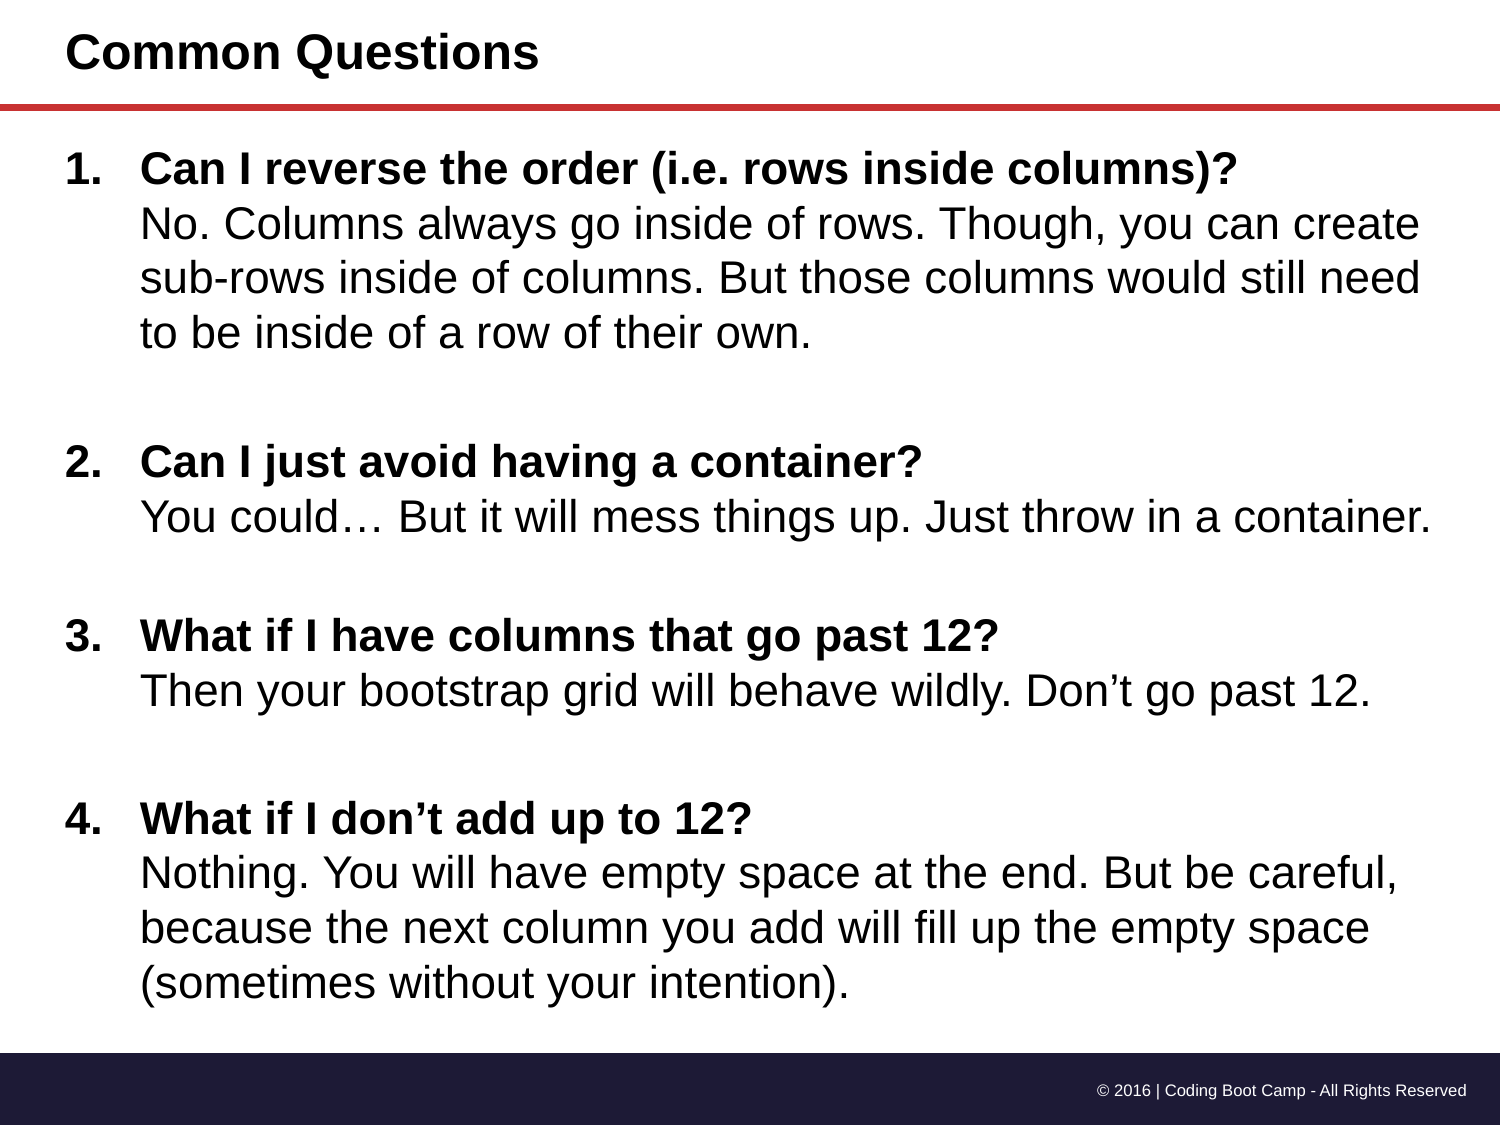

# Common Questions
Can I reverse the order (i.e. rows inside columns)?
No. Columns always go inside of rows. Though, you can create sub-rows inside of columns. But those columns would still need to be inside of a row of their own.

Can I just avoid having a container?
You could… But it will mess things up. Just throw in a container.
What if I have columns that go past 12?
Then your bootstrap grid will behave wildly. Don’t go past 12.

What if I don’t add up to 12?
Nothing. You will have empty space at the end. But be careful, because the next column you add will fill up the empty space (sometimes without your intention).